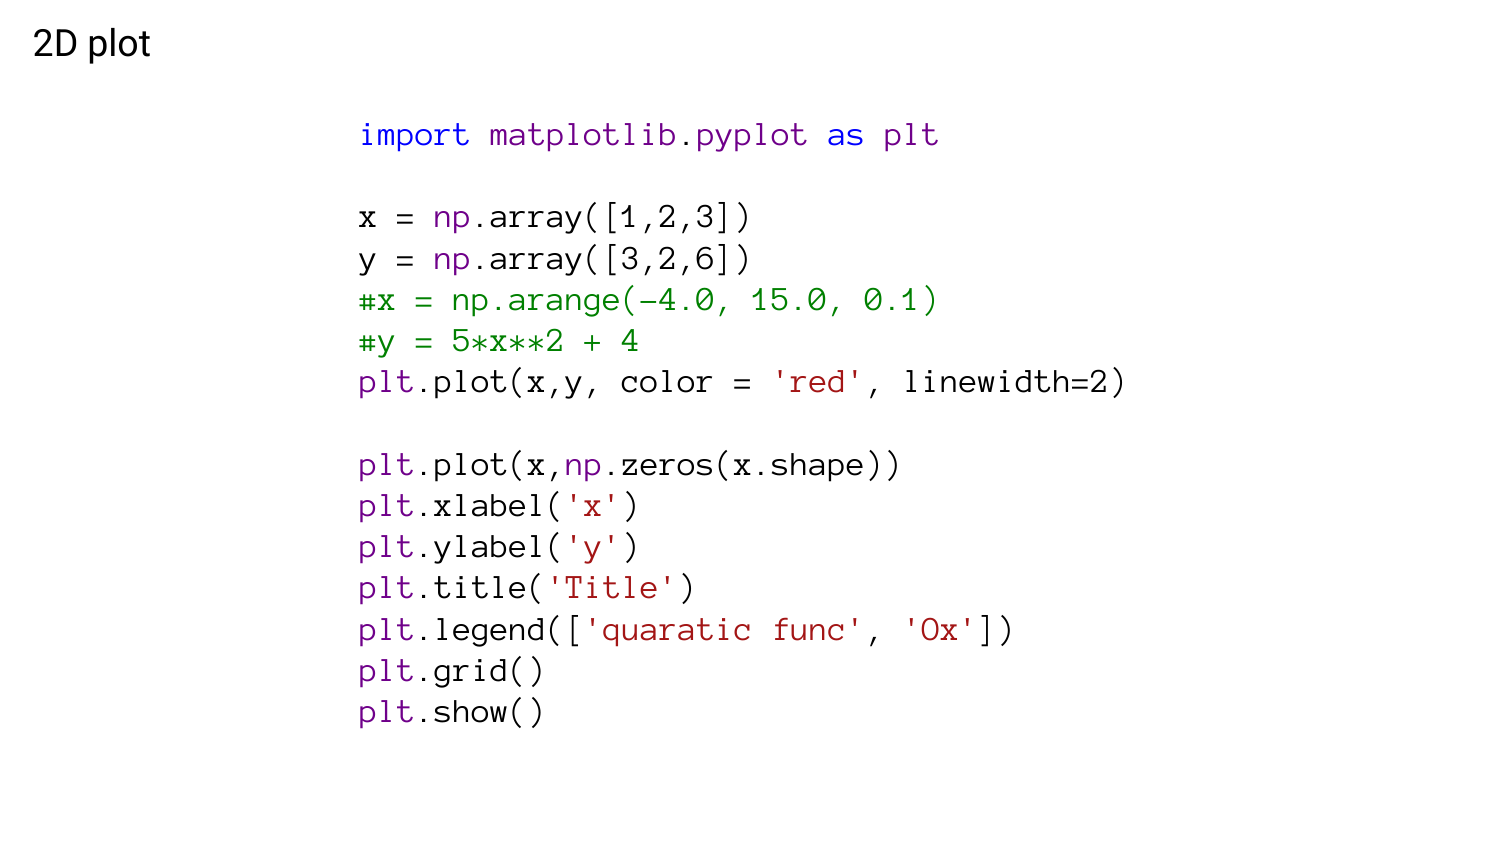

2D plot
import matplotlib.pyplot as plt

x = np.array([1,2,3])
y = np.array([3,2,6])
#x = np.arange(-4.0, 15.0, 0.1)
#y = 5*x**2 + 4
plt.plot(x,y, color = 'red', linewidth=2)

plt.plot(x,np.zeros(x.shape))
plt.xlabel('x')
plt.ylabel('y')
plt.title('Title')
plt.legend(['quaratic func', 'Ox'])
plt.grid()
plt.show()